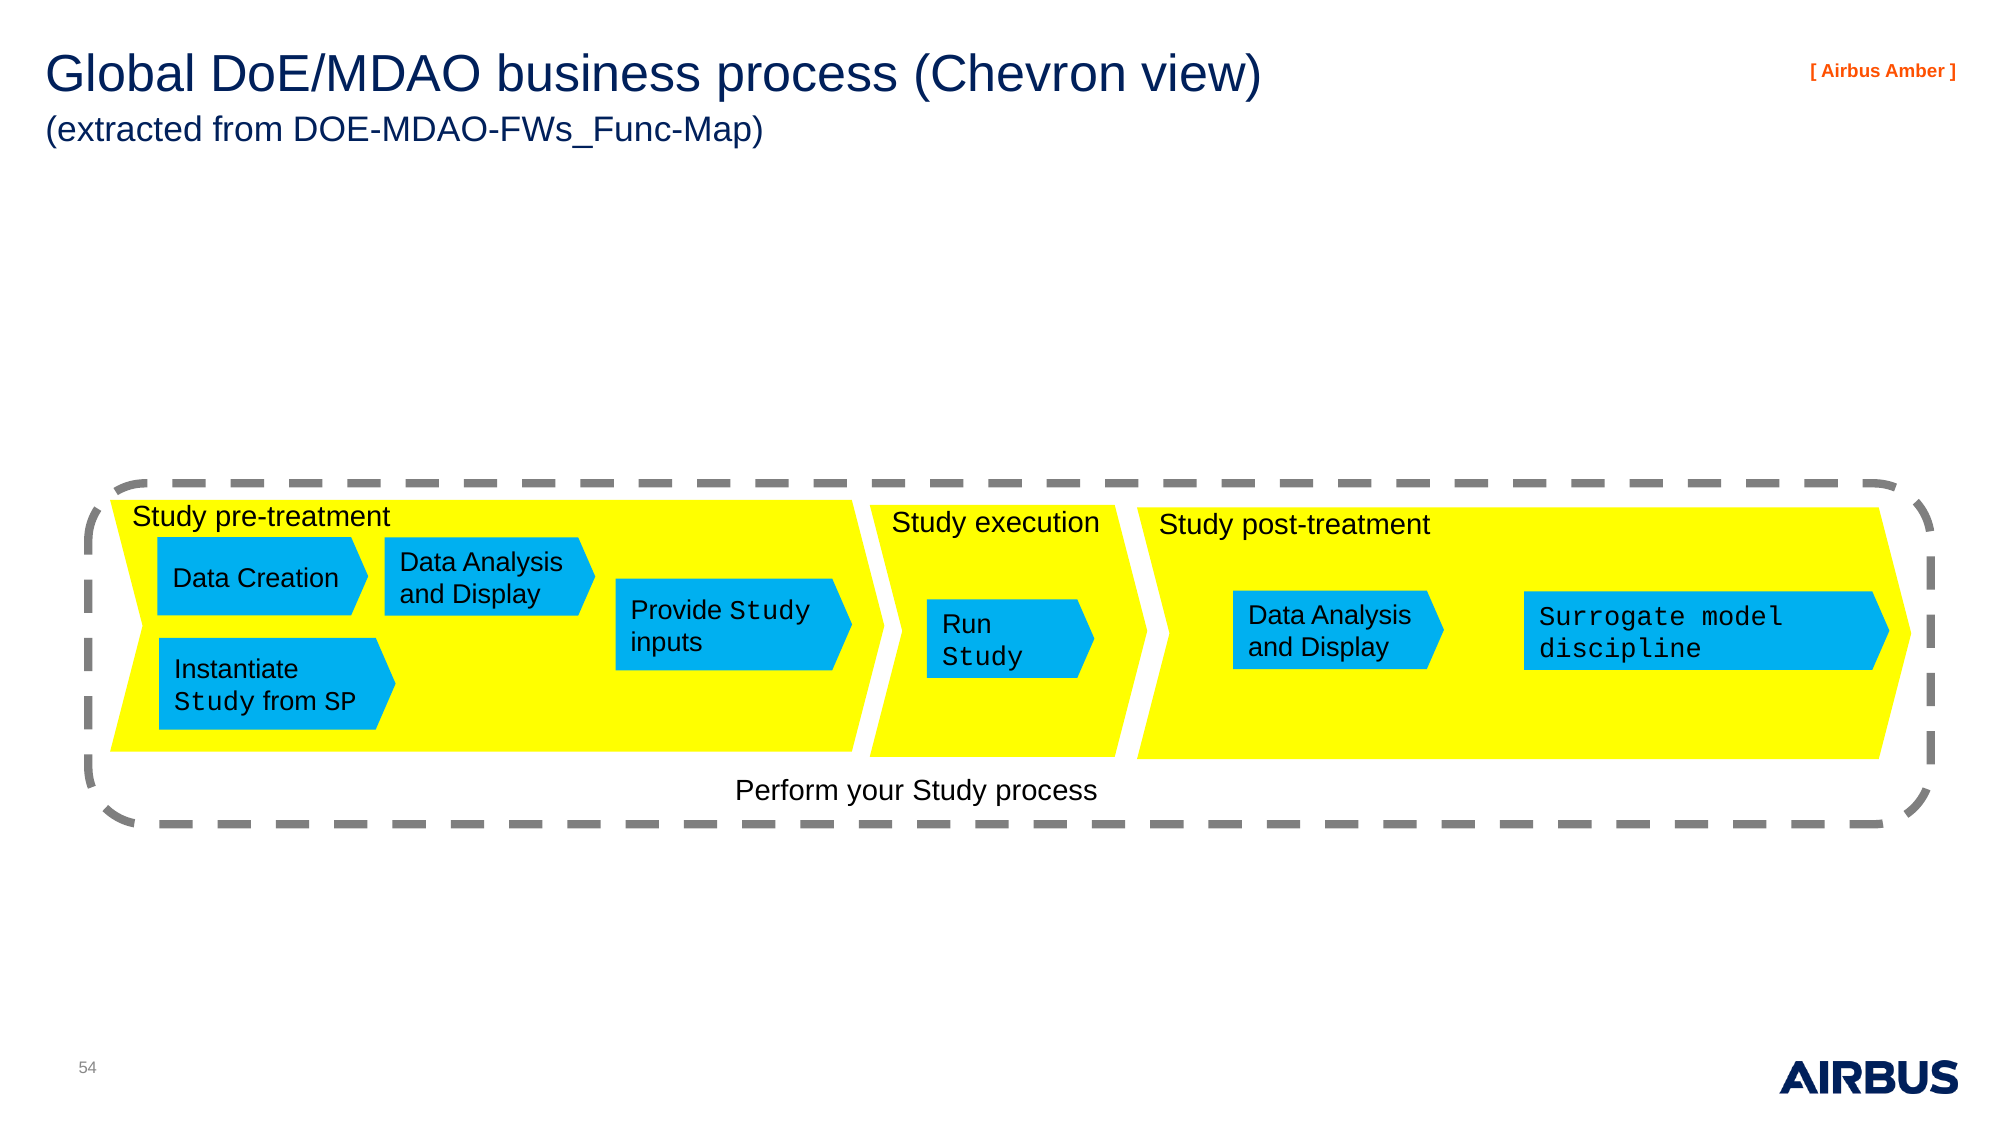

# Global DoE/MDAO business process (Chevron view)
(extracted from DOE-MDAO-FWs_Func-Map)

Study pre-treatment
Study execution
Study post-treatment

Data Creation
Data Analysis and Display
Provide Study inputs
Data Analysis and Display
Surrogate model discipline
Run Study
Instantiate Study from SP
Perform your Study process